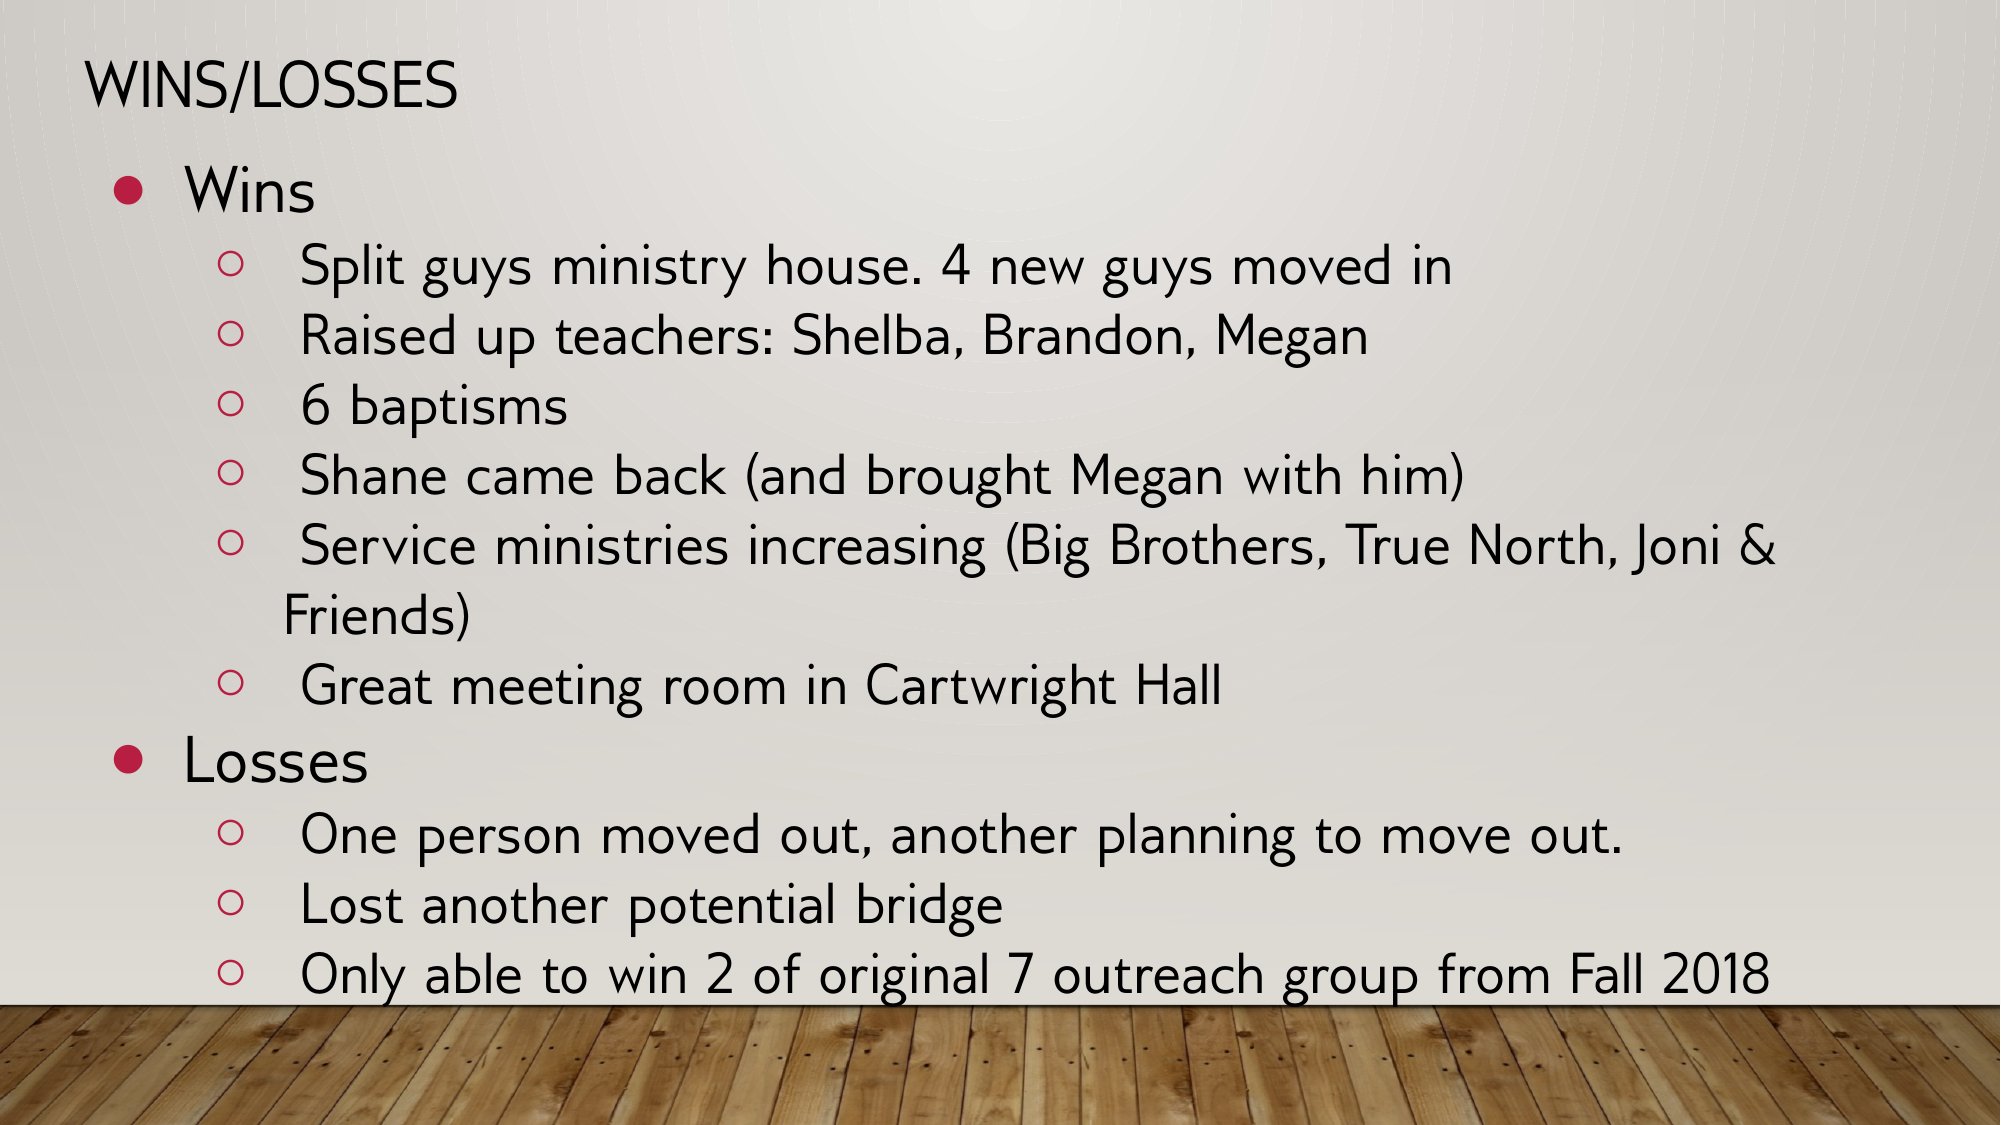

# Wins/Losses
Wins
 Split guys ministry house. 4 new guys moved in
 Raised up teachers: Shelba, Brandon, Megan
 6 baptisms
 Shane came back (and brought Megan with him)
 Service ministries increasing (Big Brothers, True North, Joni & Friends)
 Great meeting room in Cartwright Hall
Losses
 One person moved out, another planning to move out.
 Lost another potential bridge
 Only able to win 2 of original 7 outreach group from Fall 2018